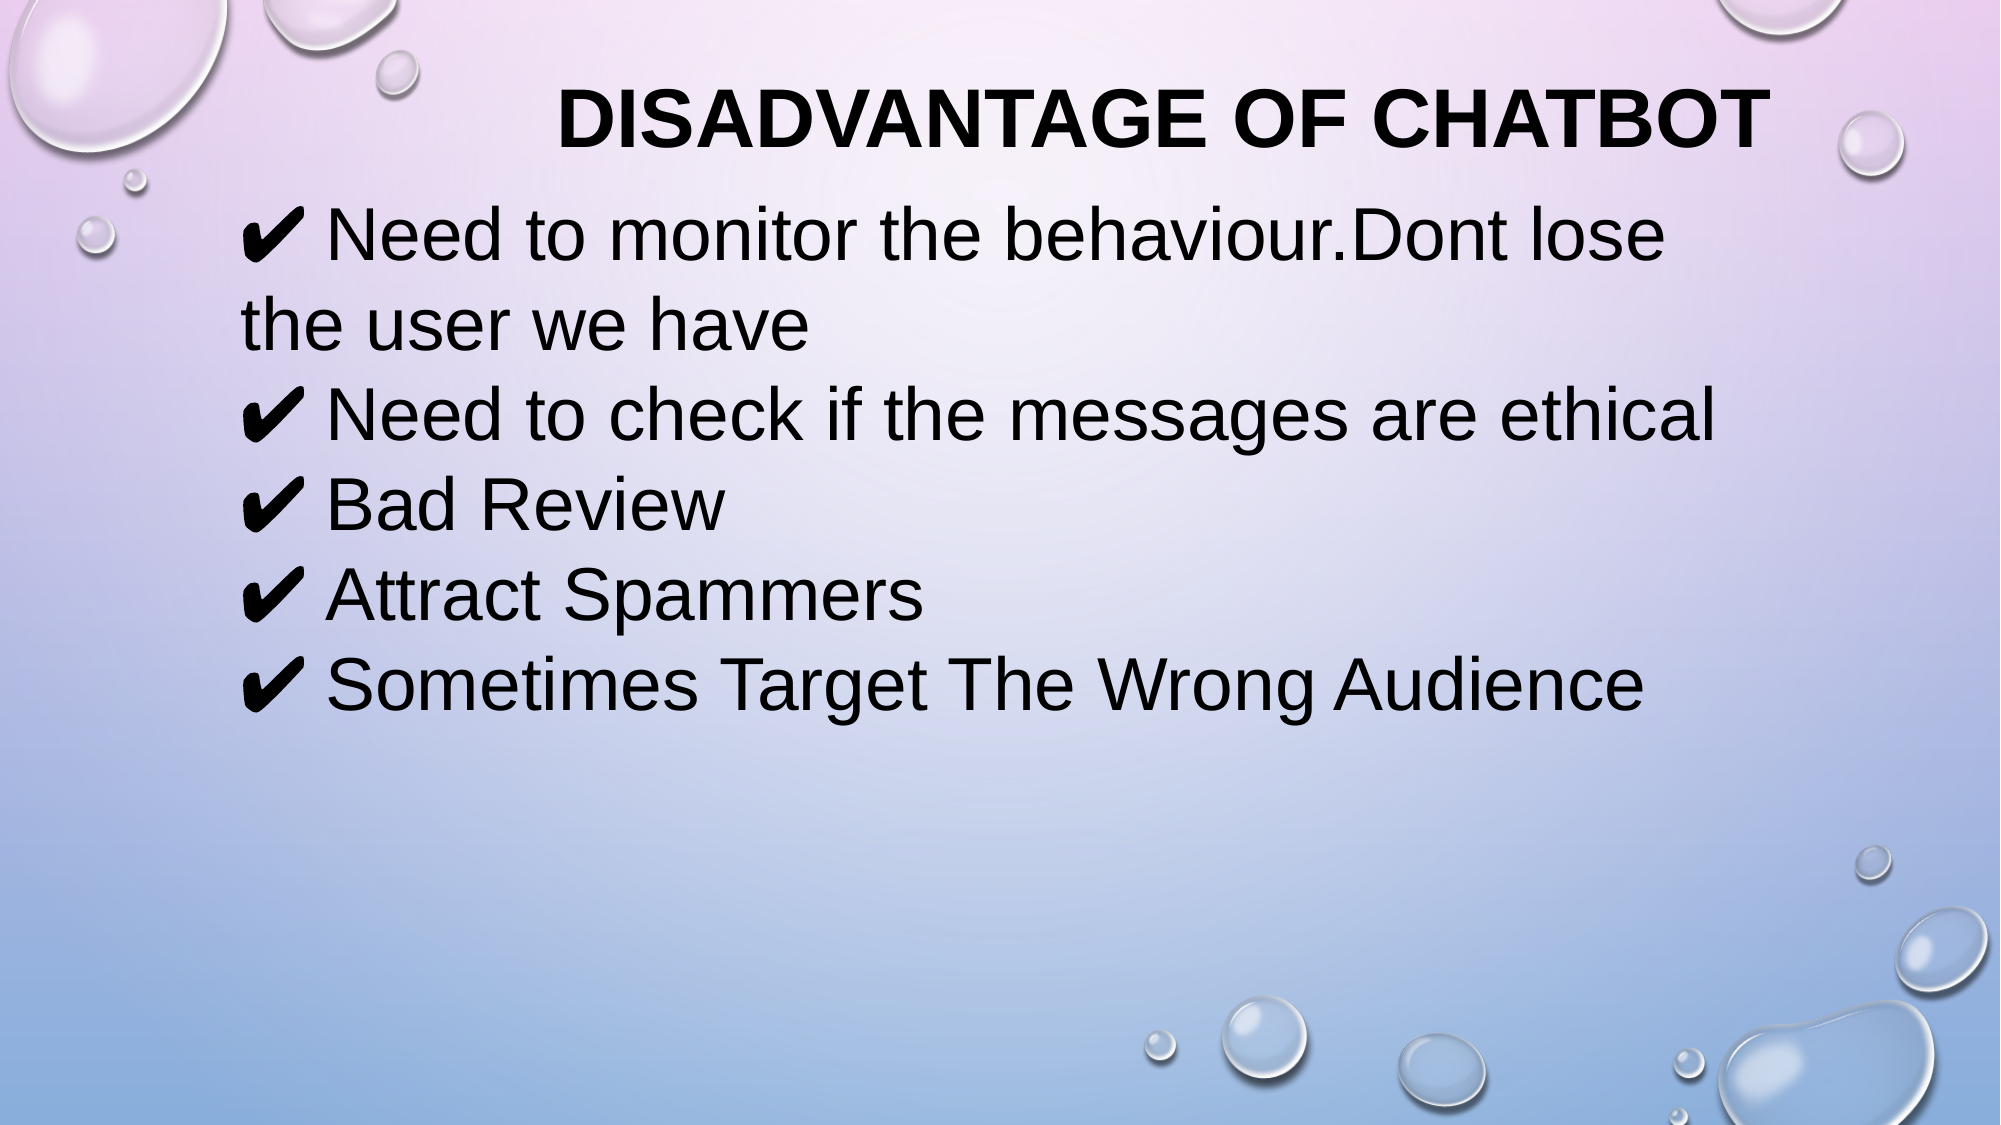

DISADVANTAGE OF CHATBOT
✔️ Need to monitor the behaviour.Dont lose the user we have
✔️ Need to check if the messages are ethical
✔️ Bad Review
✔️ Attract Spammers
✔️ Sometimes Target The Wrong Audience